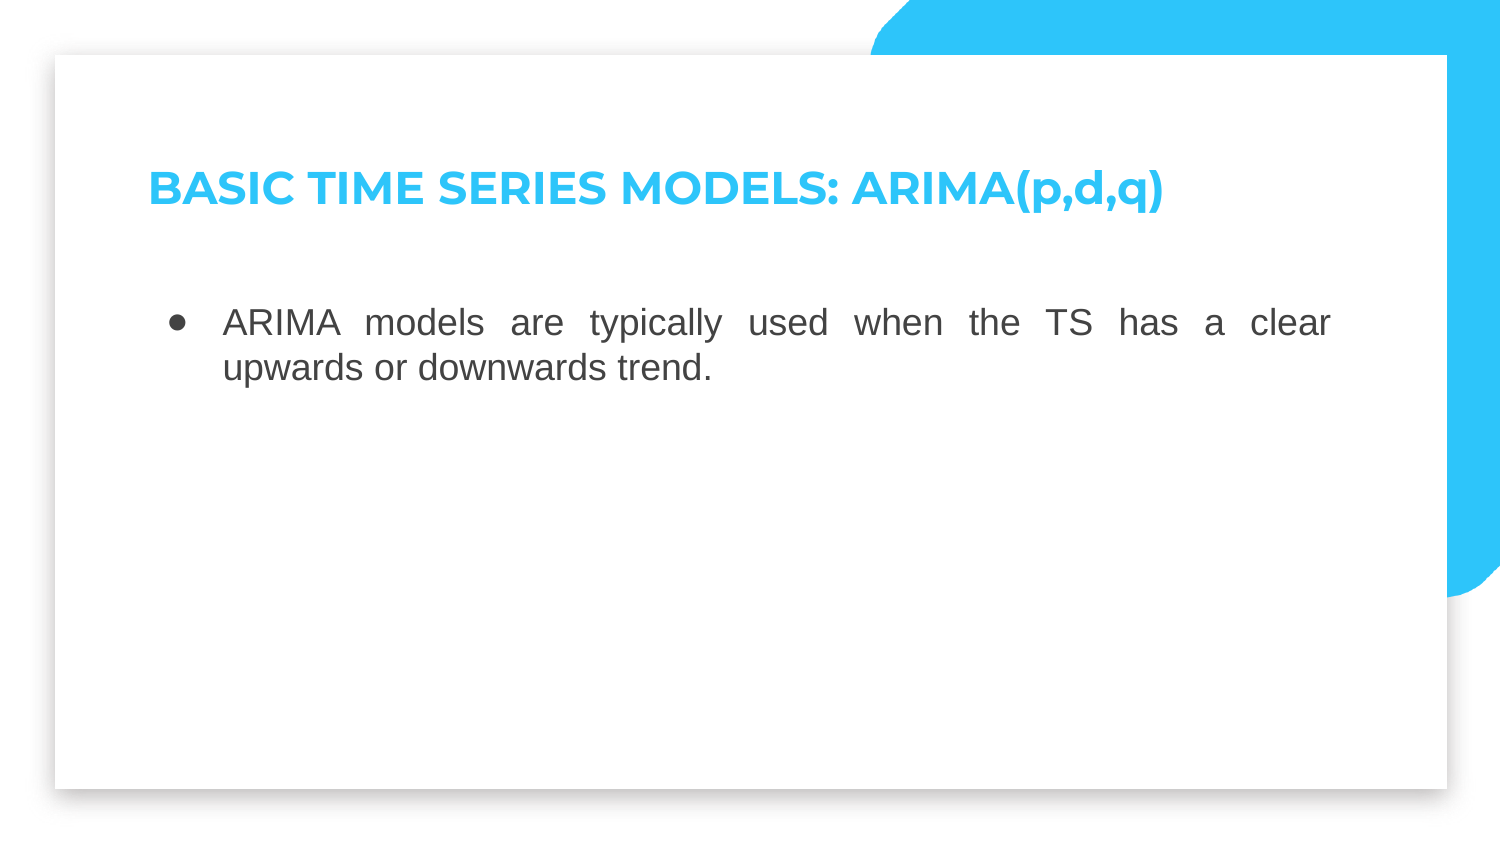

BASIC TIME SERIES MODELS: ARIMA(p,d,q)
ARIMA models are typically used when the TS has a clear upwards or downwards trend.